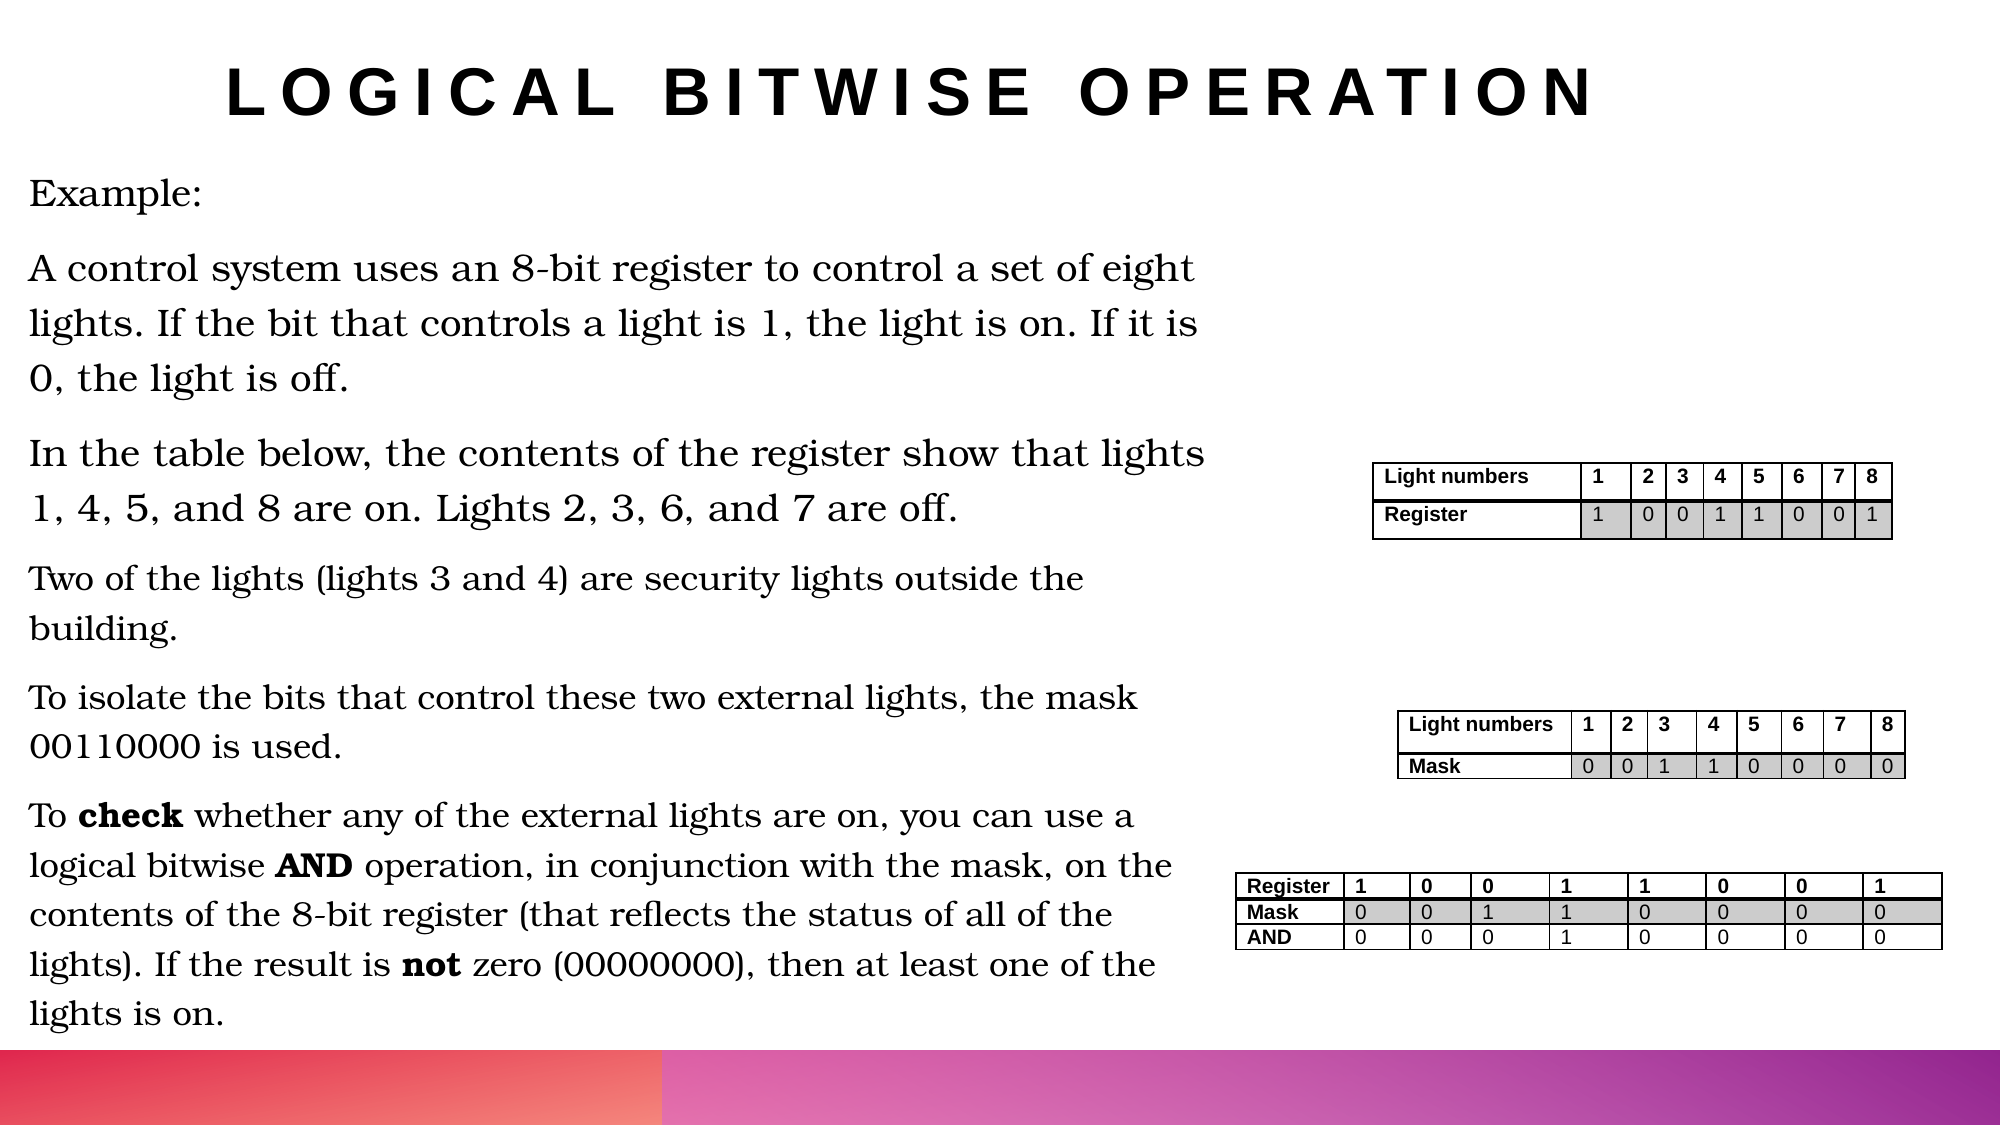

# Logical Bitwise operation
Example:
A control system uses an 8-bit register to control a set of eight lights. If the bit that controls a light is 1, the light is on. If it is 0, the light is off.
In the table below, the contents of the register show that lights 1, 4, 5, and 8 are on. Lights 2, 3, 6, and 7 are off.
Two of the lights (lights 3 and 4) are security lights outside the building.
To isolate the bits that control these two external lights, the mask 00110000 is used.
To check whether any of the external lights are on, you can use a logical bitwise AND operation, in conjunction with the mask, on the contents of the 8-bit register (that reflects the status of all of the lights). If the result is not zero (00000000), then at least one of the lights is on.

| Light numbers | 1 | 2 | 3 | 4 | 5 | 6 | 7 | 8 |
| --- | --- | --- | --- | --- | --- | --- | --- | --- |
| Register | 1 | 0 | 0 | 1 | 1 | 0 | 0 | 1 |
| Light numbers | 1 | 2 | 3 | 4 | 5 | 6 | 7 | 8 |
| --- | --- | --- | --- | --- | --- | --- | --- | --- |
| Mask | 0 | 0 | 1 | 1 | 0 | 0 | 0 | 0 |
| Register | 1 | 0 | 0 | 1 | 1 | 0 | 0 | 1 |
| --- | --- | --- | --- | --- | --- | --- | --- | --- |
| Mask | 0 | 0 | 1 | 1 | 0 | 0 | 0 | 0 |
| AND | 0 | 0 | 0 | 1 | 0 | 0 | 0 | 0 |